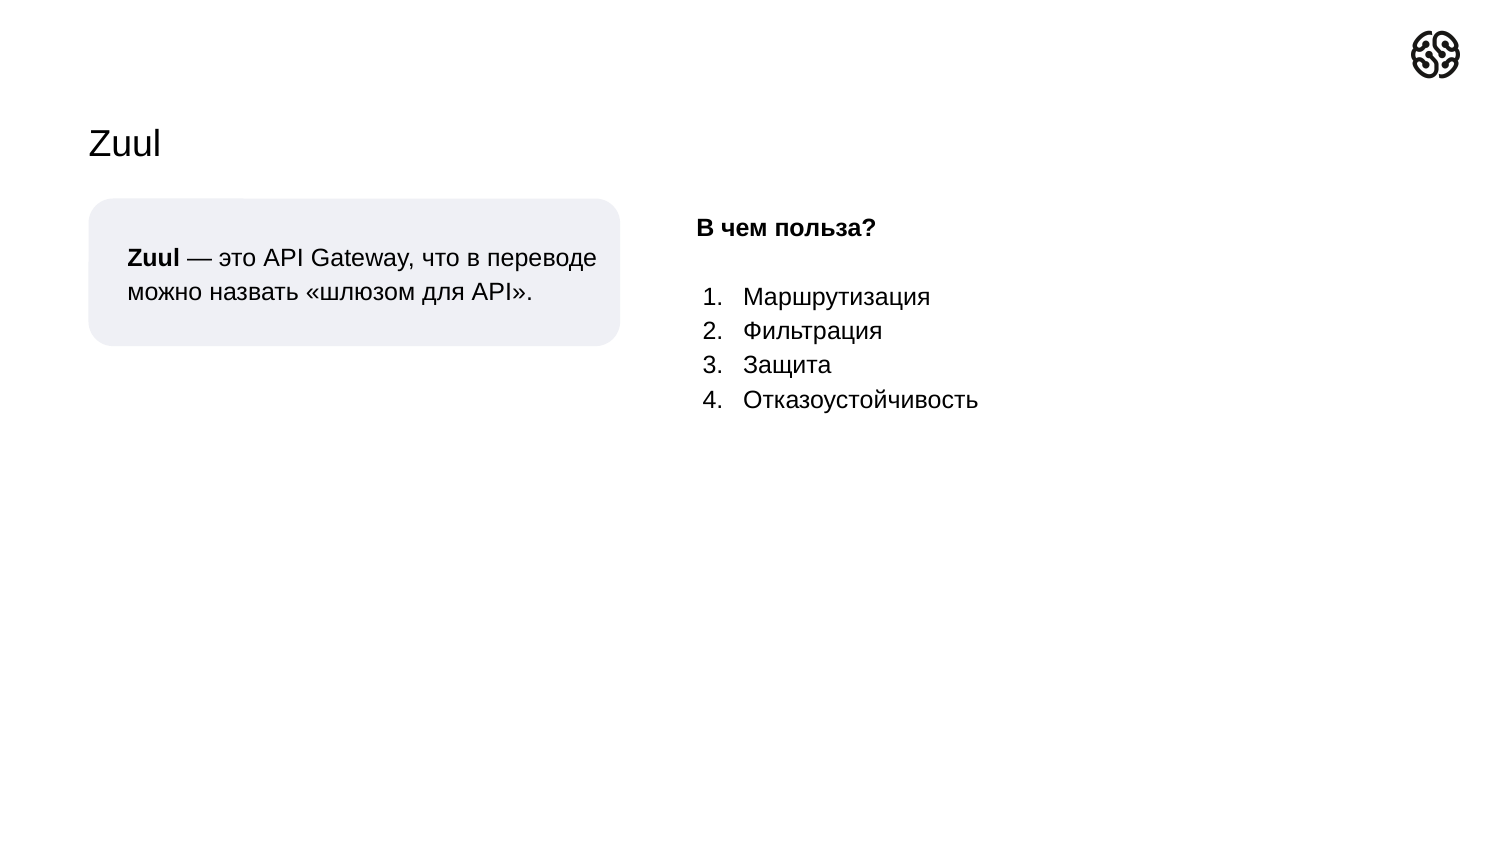

# Zuul

В чем польза?

Маршрутизация
Фильтрация
Защита
Отказоустойчивость

Zuul — это API Gateway, что в переводе можно назвать «шлюзом для API».